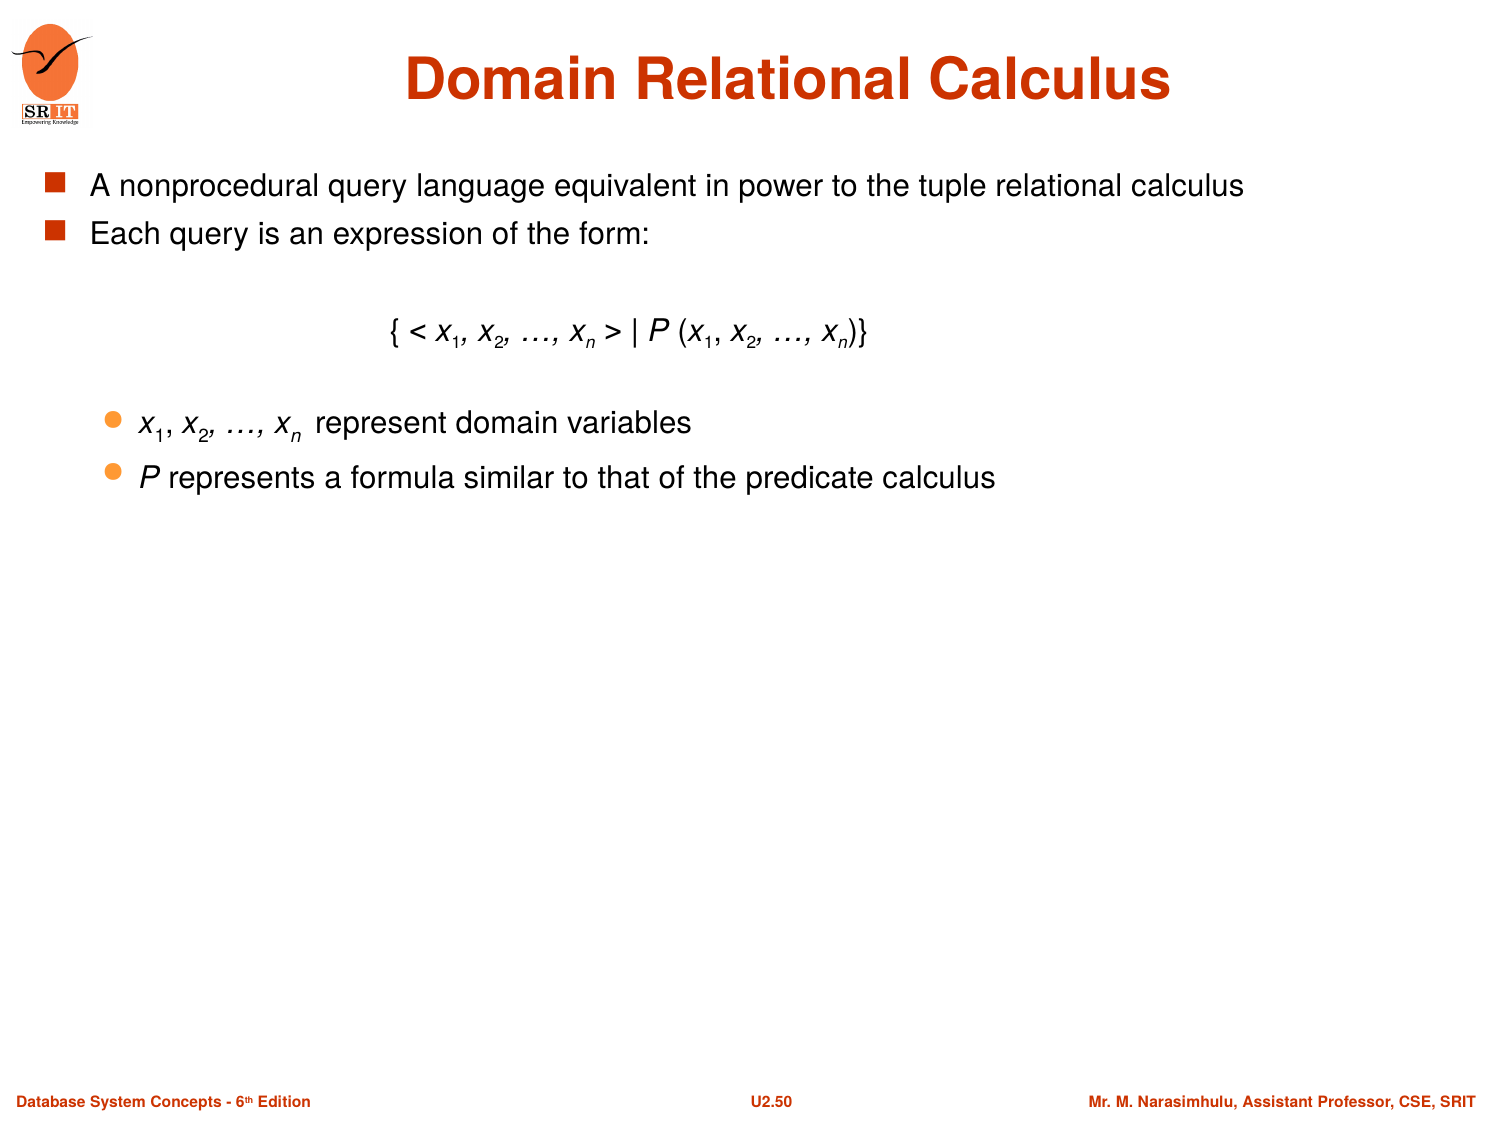

# Domain Relational Calculus
A nonprocedural query language equivalent in power to the tuple relational calculus
Each query is an expression of the form:

			{ < x1, x2, …, xn > | P (x1, x2, …, xn)}
x1, x2, …, xn  represent domain variables
P represents a formula similar to that of the predicate calculus